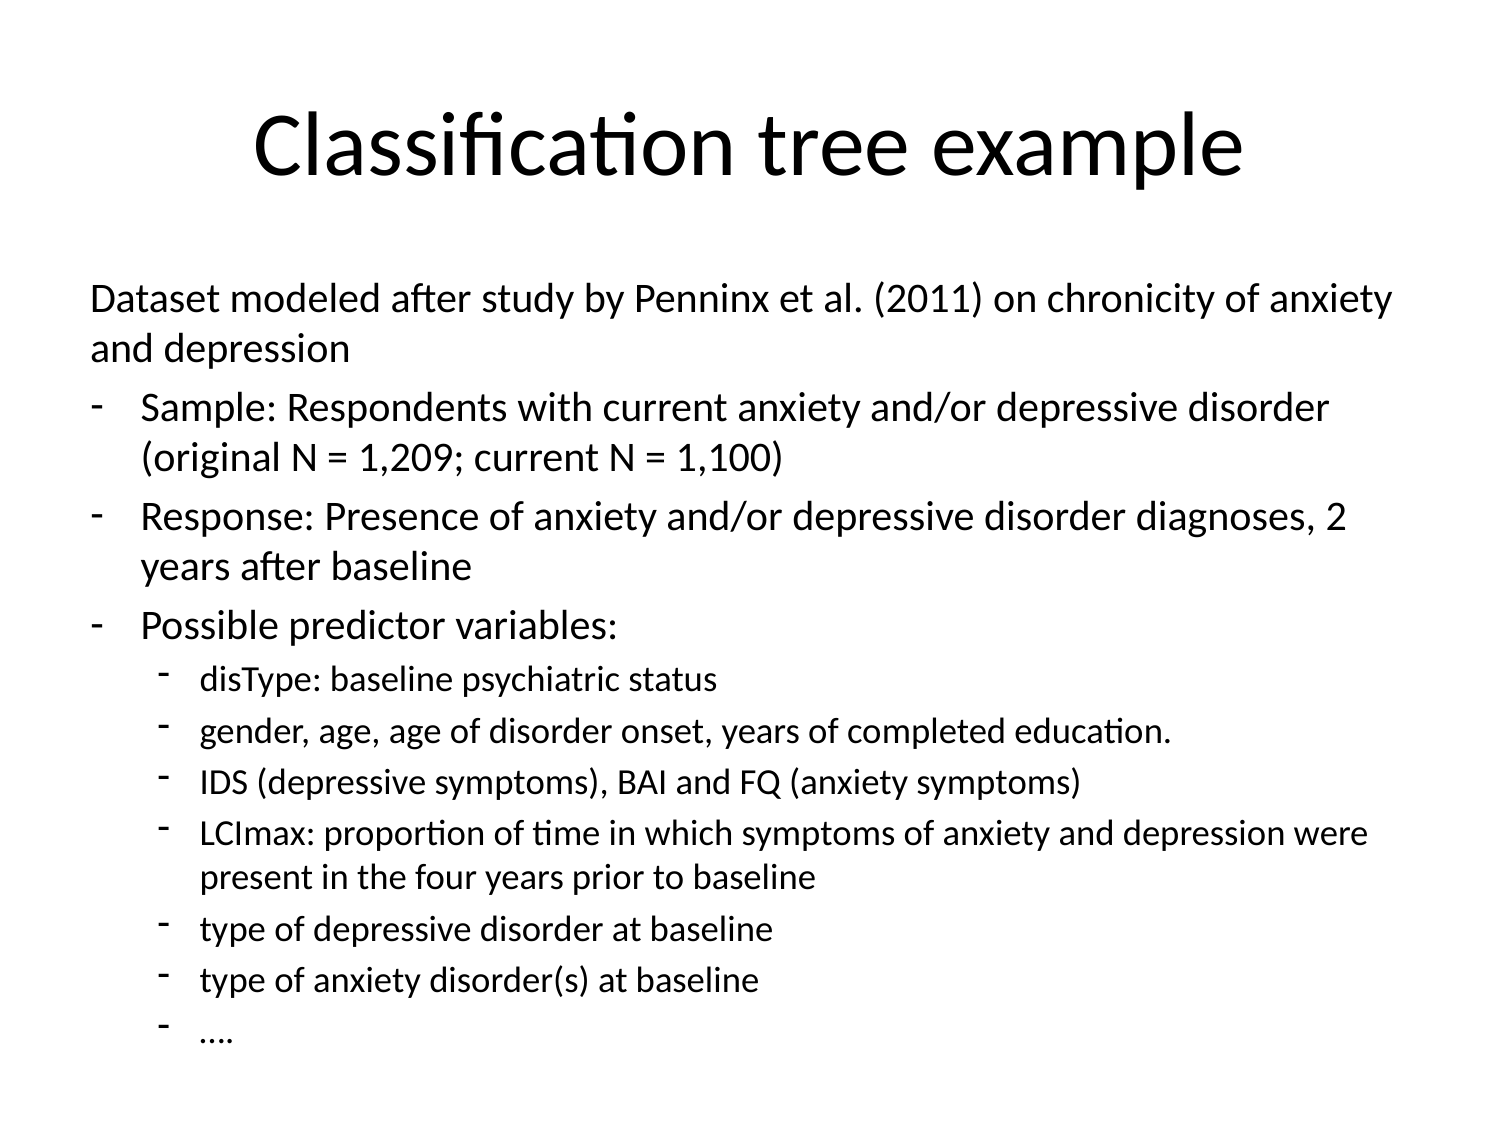

# Classification tree example
Dataset modeled after study by Penninx et al. (2011) on chronicity of anxiety and depression
Sample: Respondents with current anxiety and/or depressive disorder (original N = 1,209; current N = 1,100)
Response: Presence of anxiety and/or depressive disorder diagnoses, 2 years after baseline
Possible predictor variables:
disType: baseline psychiatric status
gender, age, age of disorder onset, years of completed education.
IDS (depressive symptoms), BAI and FQ (anxiety symptoms)
LCImax: proportion of time in which symptoms of anxiety and depression were present in the four years prior to baseline
type of depressive disorder at baseline
type of anxiety disorder(s) at baseline
….